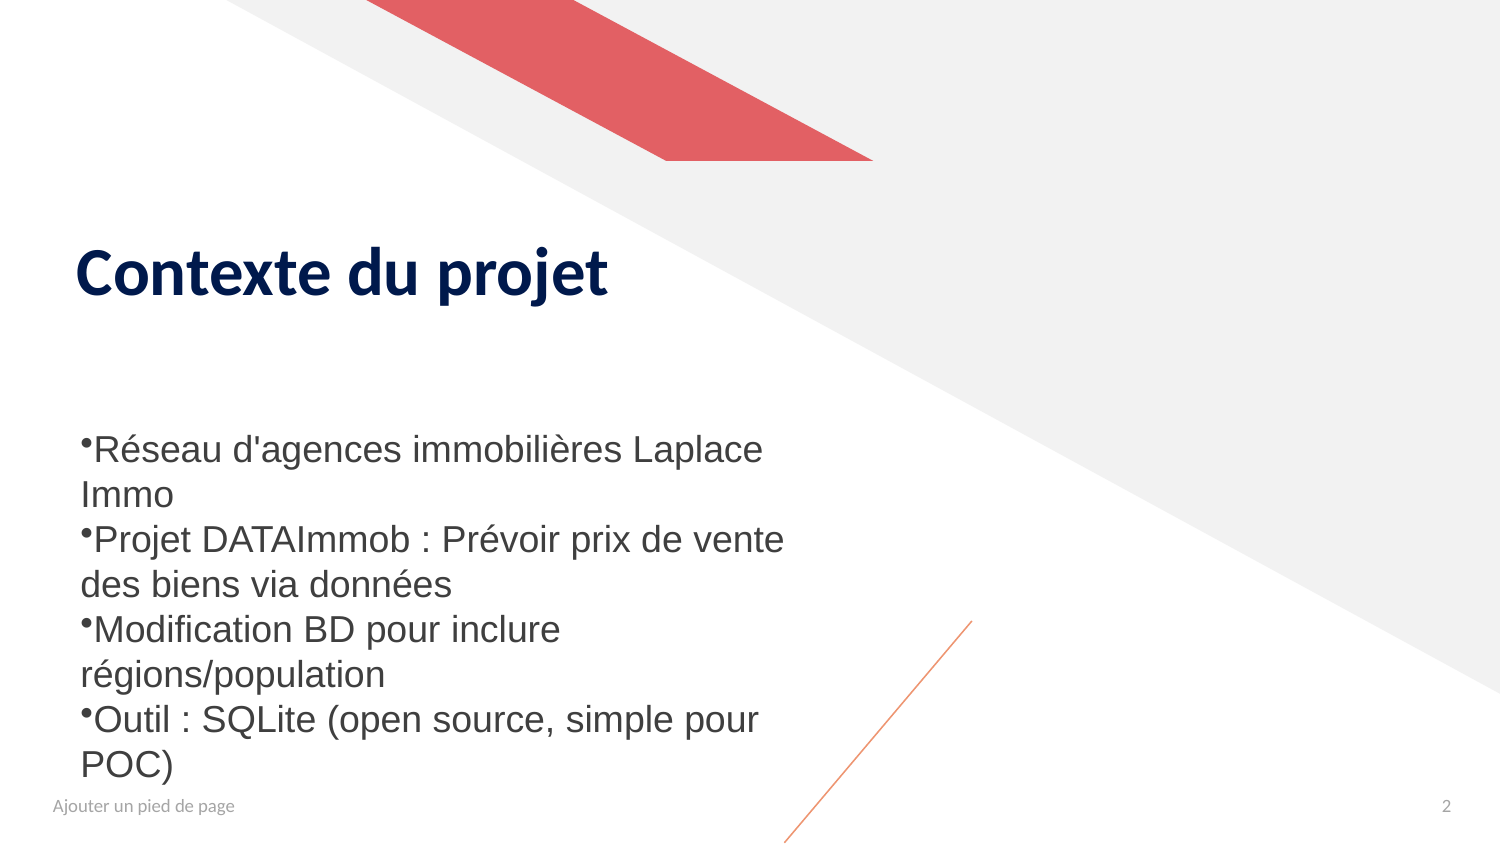

# Contexte du projet

Réseau d'agences immobilières Laplace Immo
Projet DATAImmob : Prévoir prix de vente des biens via données
Modification BD pour inclure régions/population
Outil : SQLite (open source, simple pour POC)
Ajouter un pied de page
2